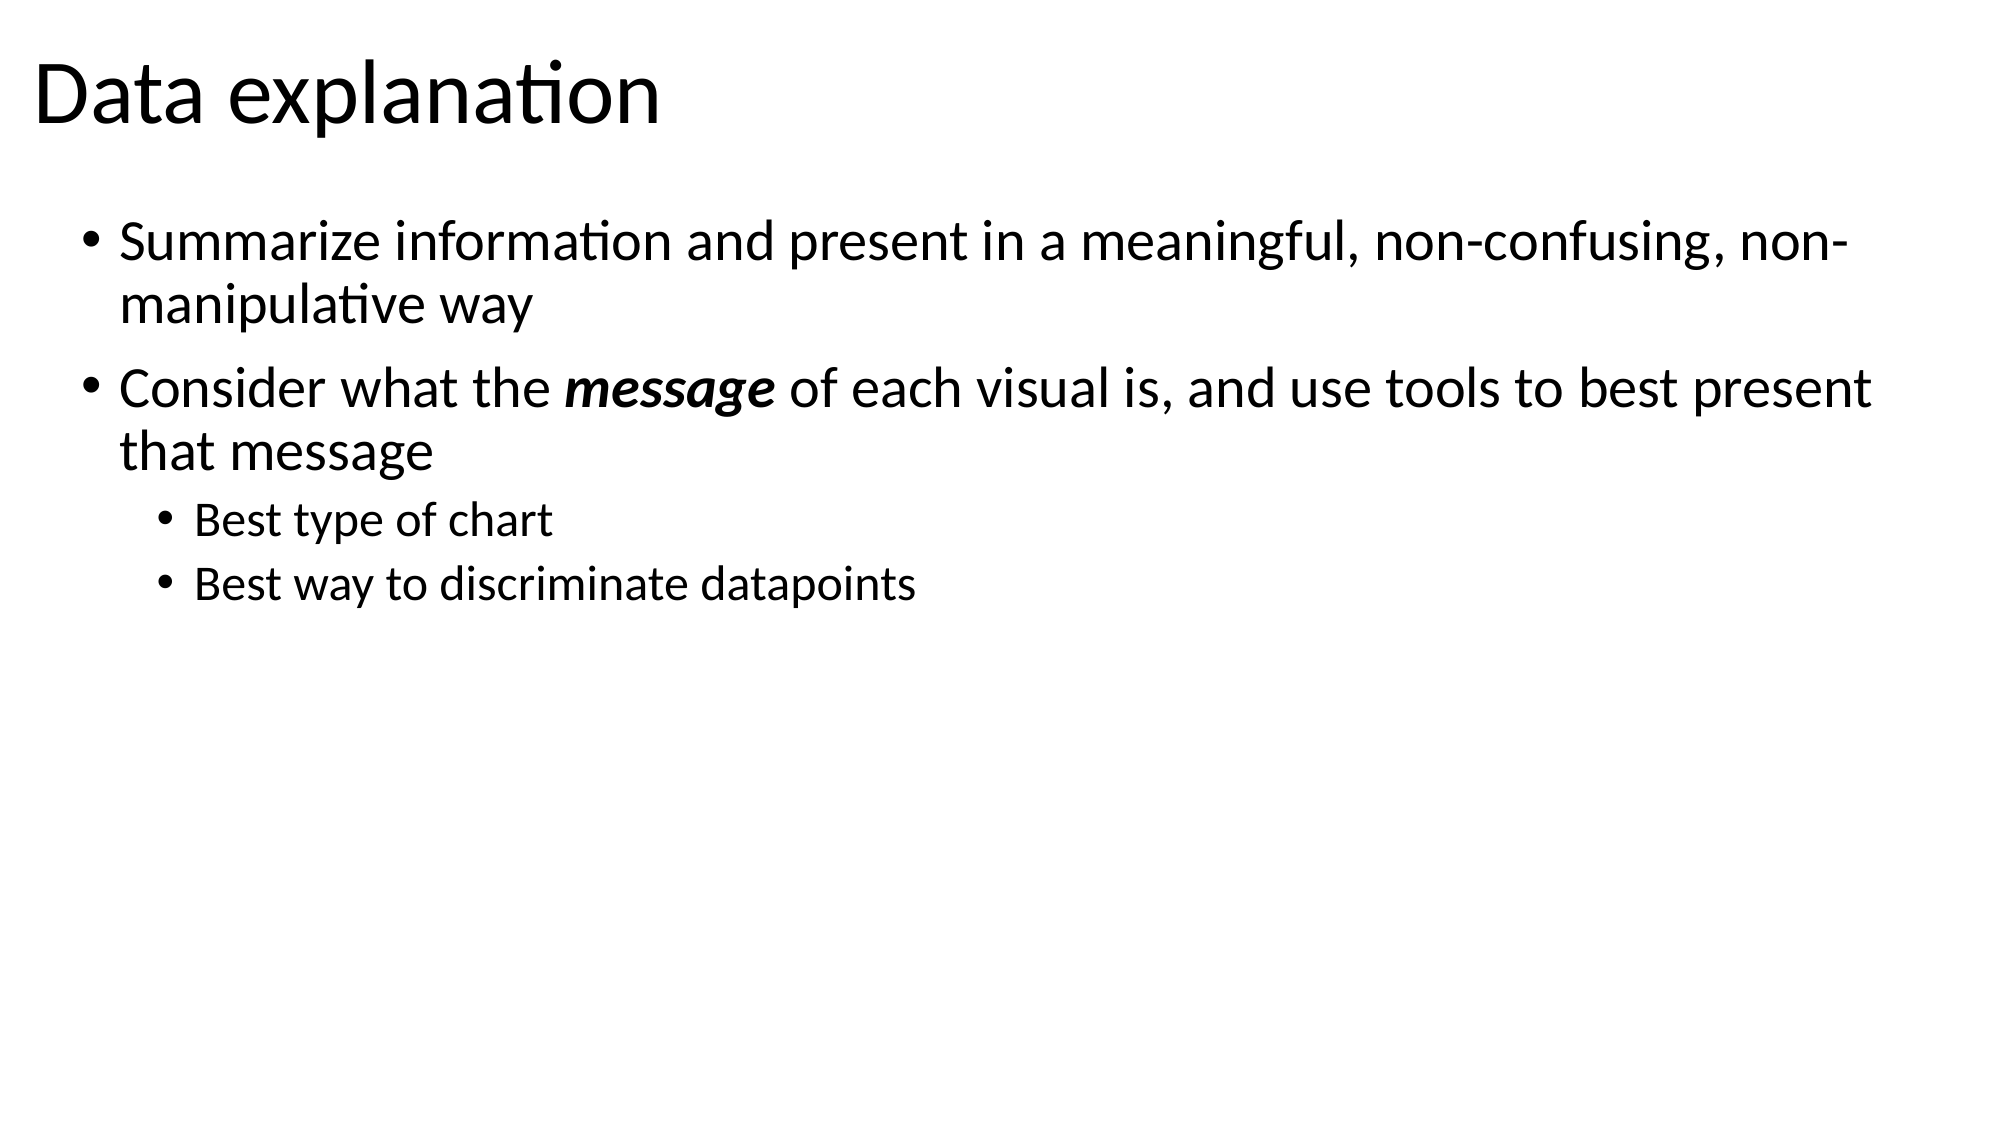

Data explanation
Summarize information and present in a meaningful, non-confusing, non-manipulative way
Consider what the message of each visual is, and use tools to best present that message
Best type of chart
Best way to discriminate datapoints